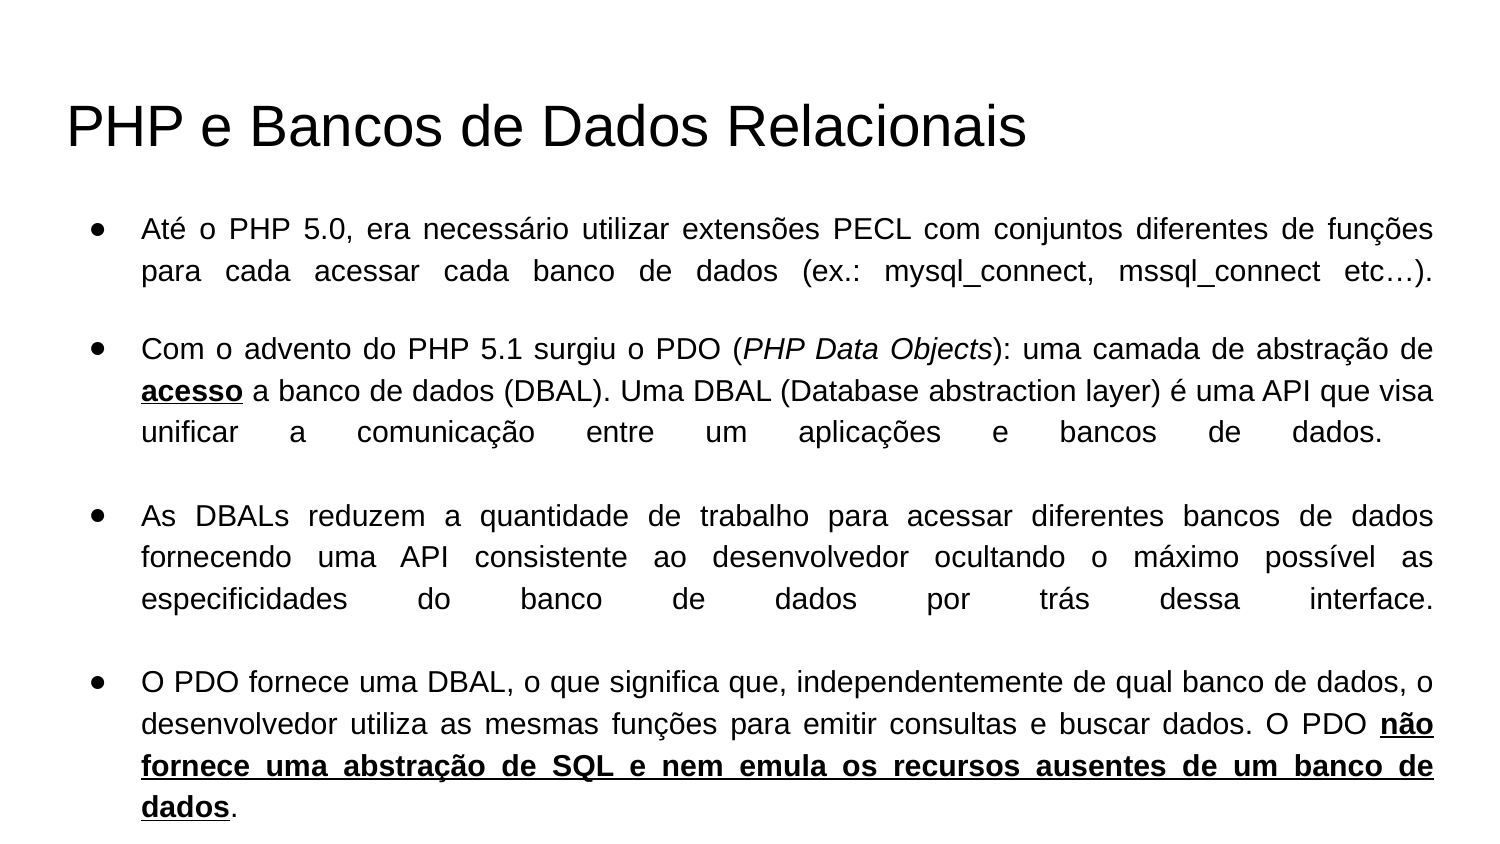

# PHP e Bancos de Dados Relacionais
Até o PHP 5.0, era necessário utilizar extensões PECL com conjuntos diferentes de funções para cada acessar cada banco de dados (ex.: mysql_connect, mssql_connect etc…).
Com o advento do PHP 5.1 surgiu o PDO (PHP Data Objects): uma camada de abstração de acesso a banco de dados (DBAL). Uma DBAL (Database abstraction layer) é uma API que visa unificar a comunicação entre um aplicações e bancos de dados.
As DBALs reduzem a quantidade de trabalho para acessar diferentes bancos de dados fornecendo uma API consistente ao desenvolvedor ocultando o máximo possível as especificidades do banco de dados por trás dessa interface.
O PDO fornece uma DBAL, o que significa que, independentemente de qual banco de dados, o desenvolvedor utiliza as mesmas funções para emitir consultas e buscar dados. O PDO não fornece uma abstração de SQL e nem emula os recursos ausentes de um banco de dados.